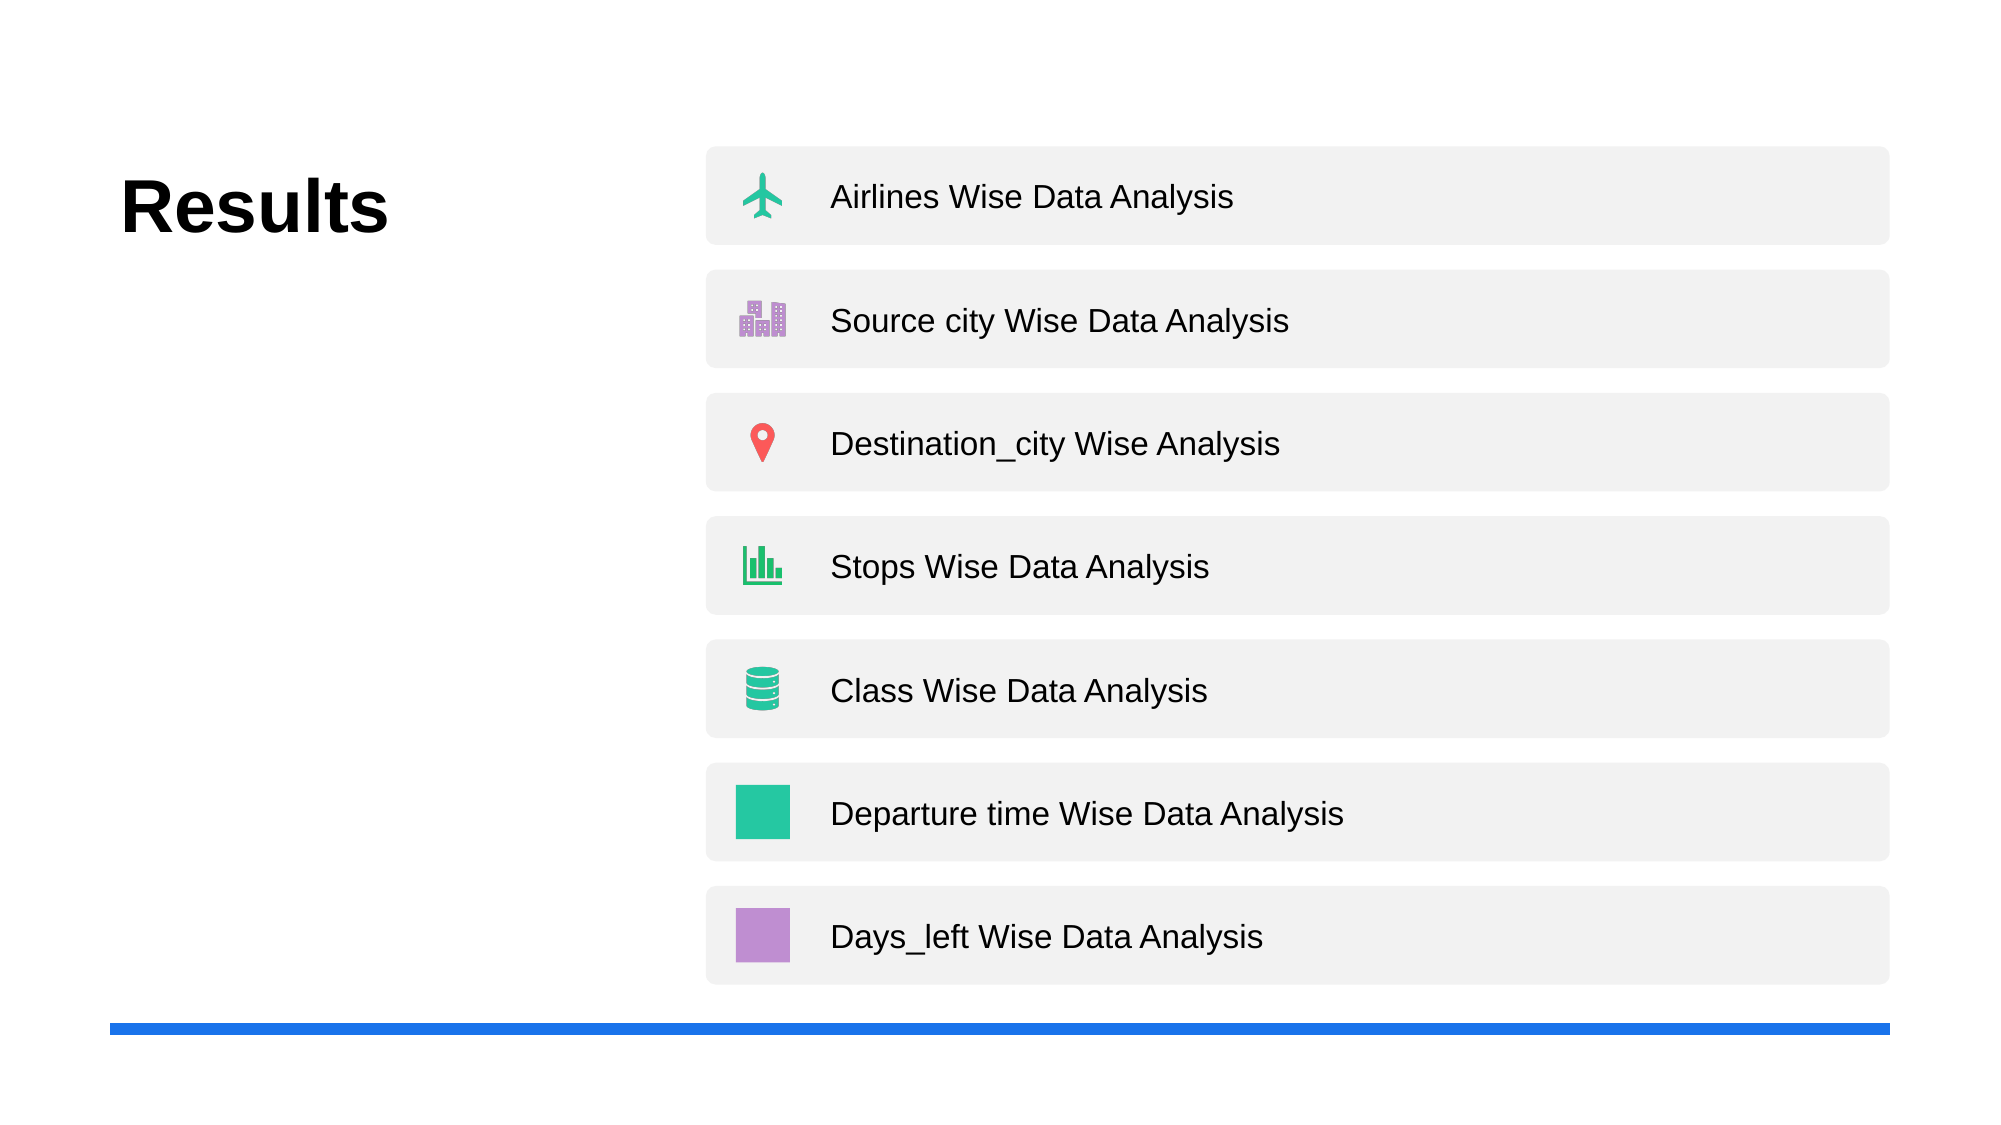

Airlines Wise Data Analysis
Source city Wise Data Analysis
Destination_city Wise Analysis
Stops Wise Data Analysis
Class Wise Data Analysis
Departure time Wise Data Analysis
Days_left Wise Data Analysis
# Results